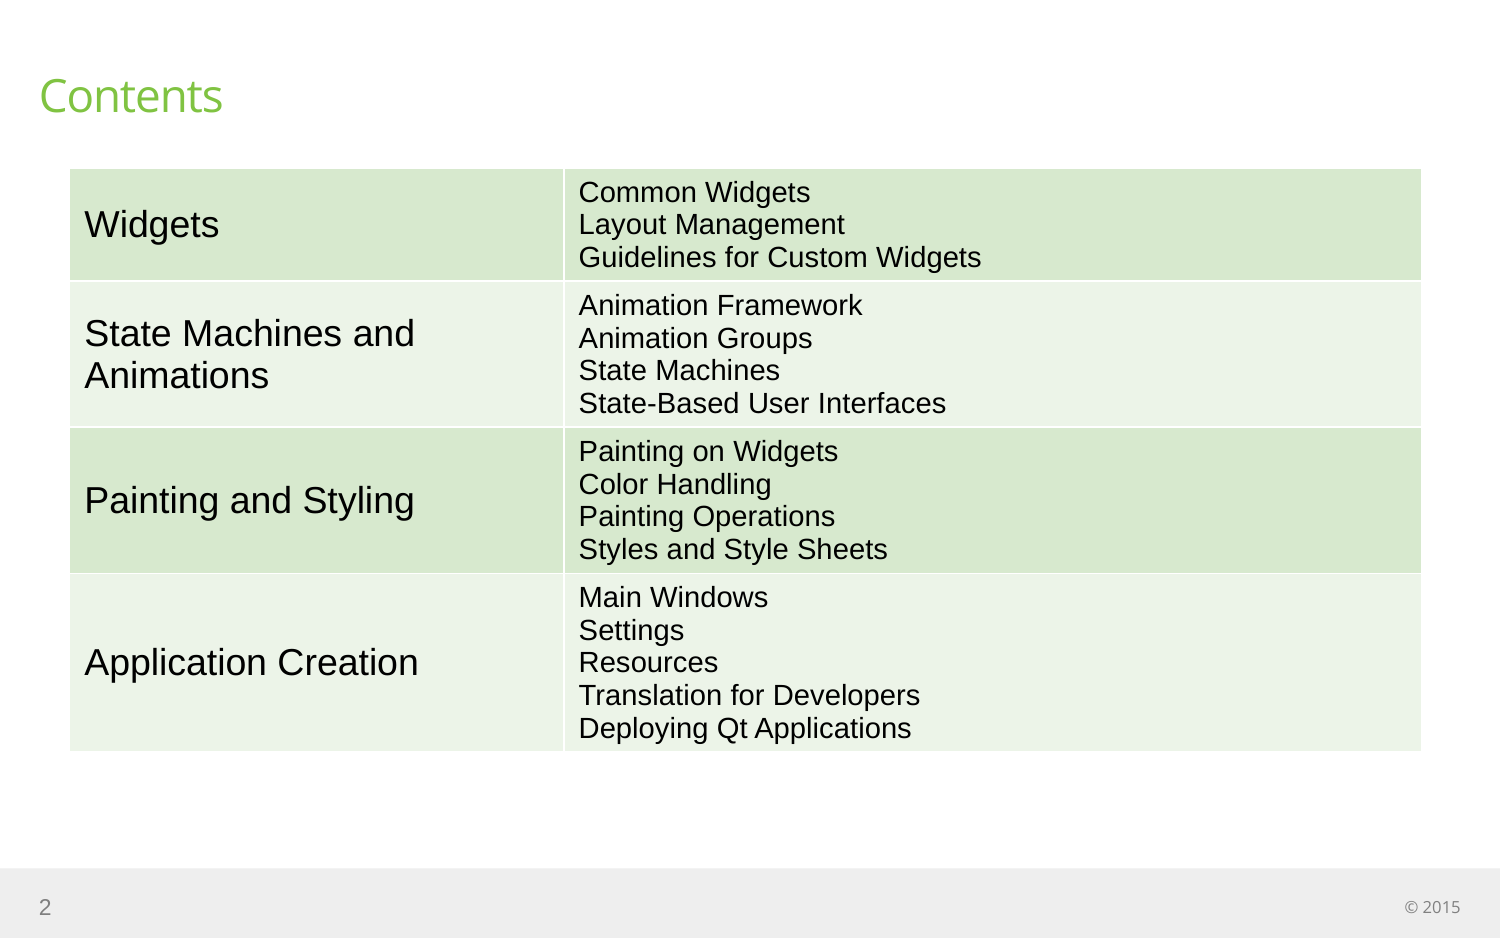

# Contents
| Widgets | Common Widgets Layout Management Guidelines for Custom Widgets |
| --- | --- |
| State Machines and Animations | Animation Framework Animation Groups State Machines State-Based User Interfaces |
| Painting and Styling | Painting on Widgets Color Handling Painting Operations Styles and Style Sheets |
| Application Creation | Main Windows Settings Resources Translation for Developers Deploying Qt Applications |
2
© 2015